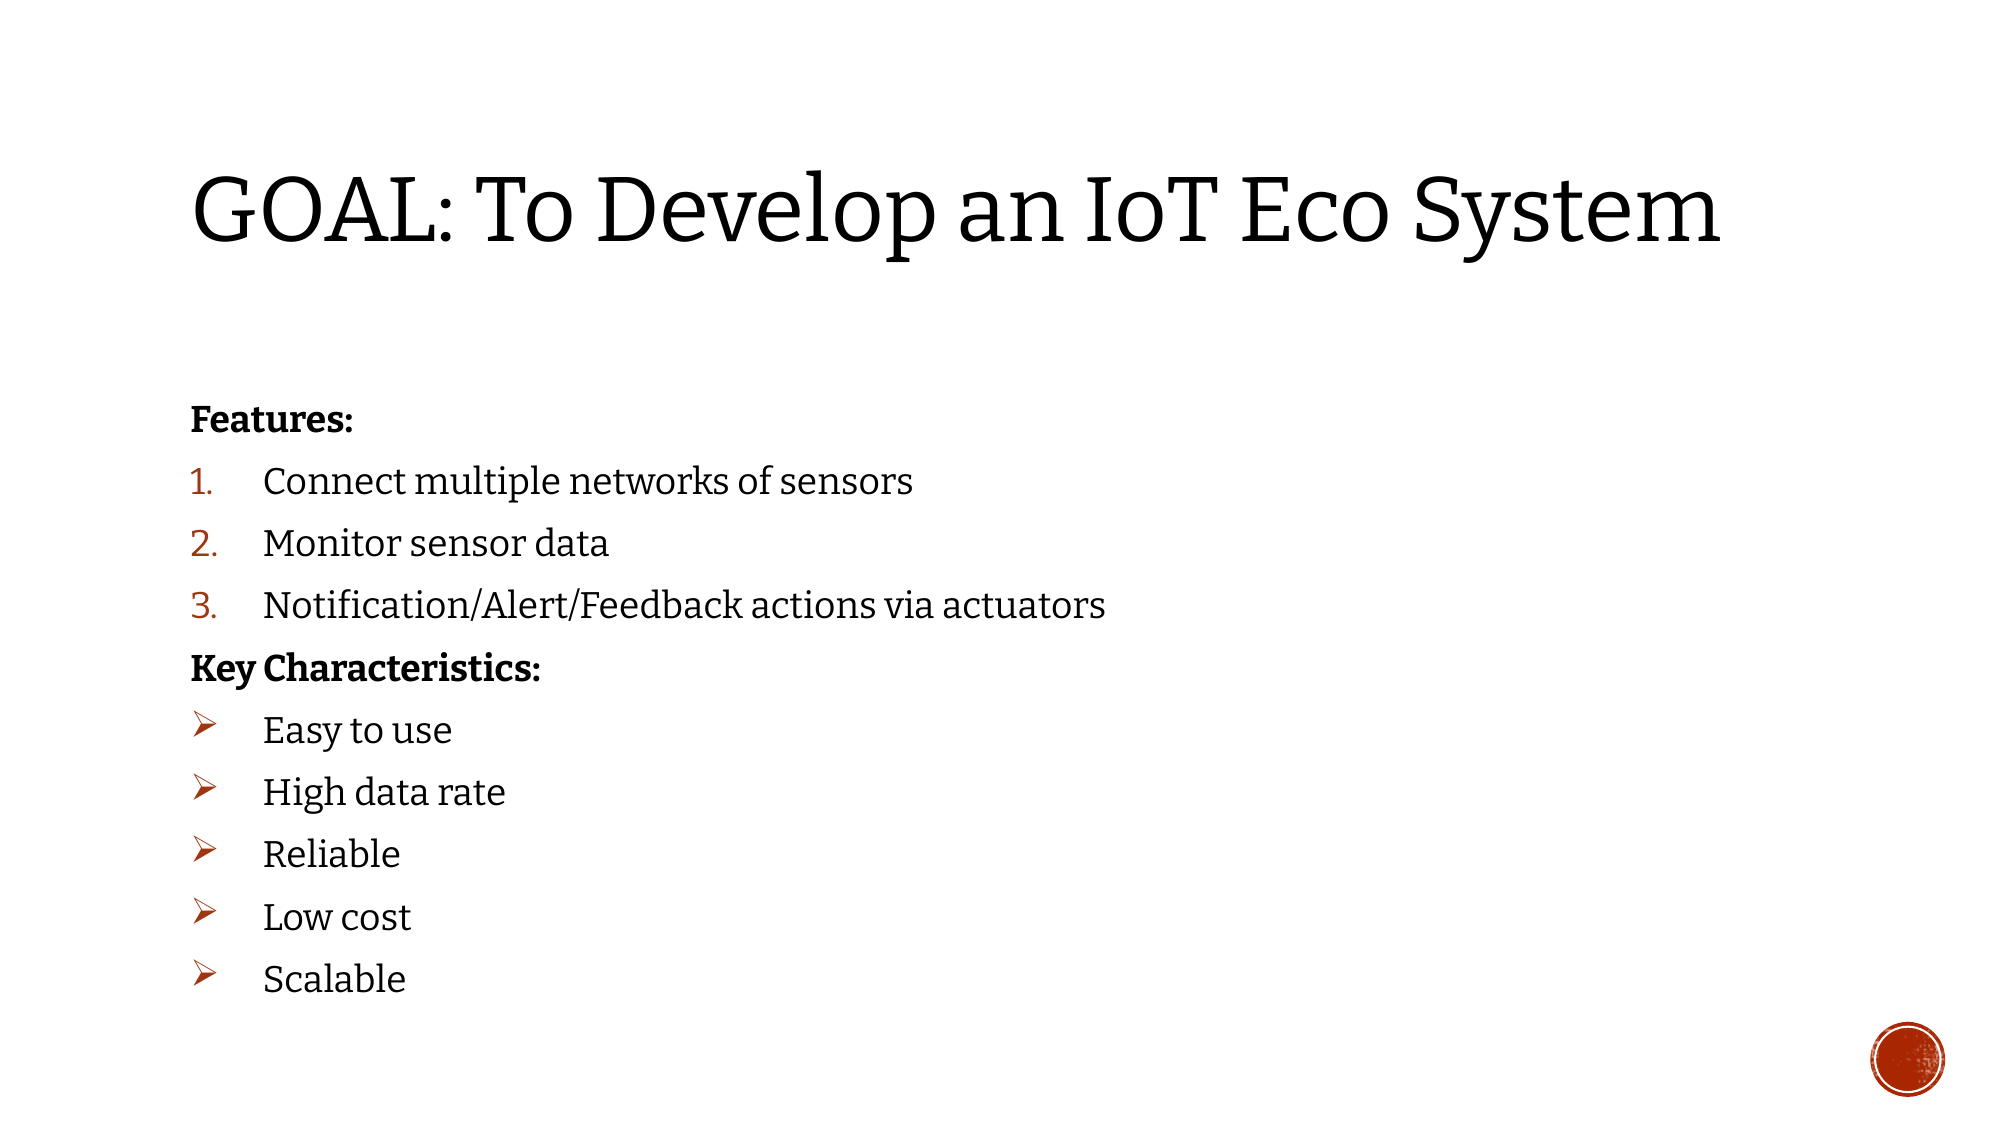

# GOAL: To Develop an IoT Eco System

Features:
Connect multiple networks of sensors
Monitor sensor data
Notification/Alert/Feedback actions via actuators
Key Characteristics:
Easy to use
High data rate
Reliable
Low cost
Scalable